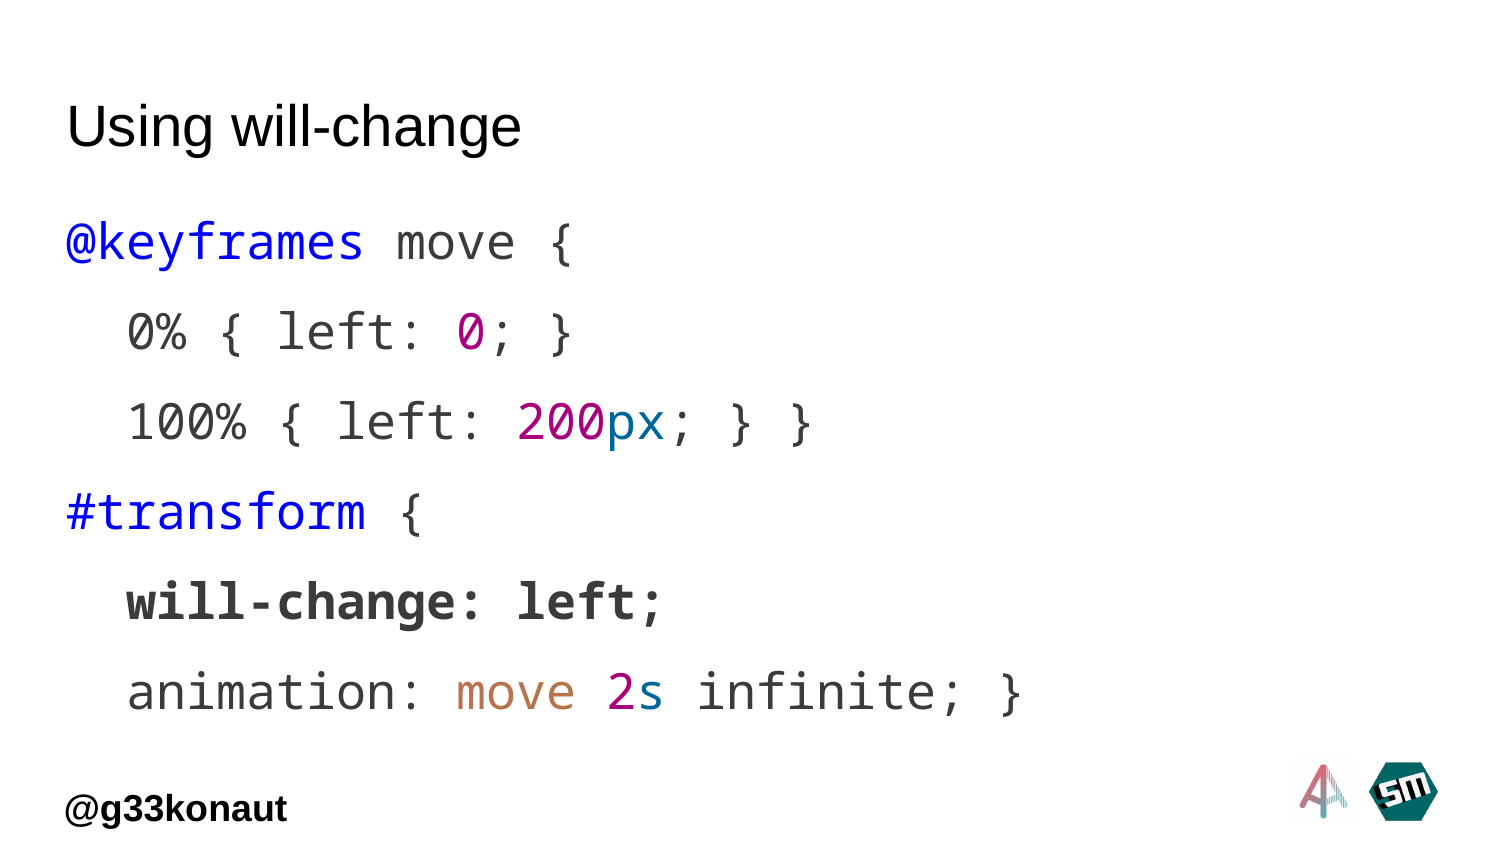

# Using will-change
@keyframes move {
  0% { left: 0; }
  100% { left: 200px; } }
#transform {
  will-change: left;
  animation: move 2s infinite; }